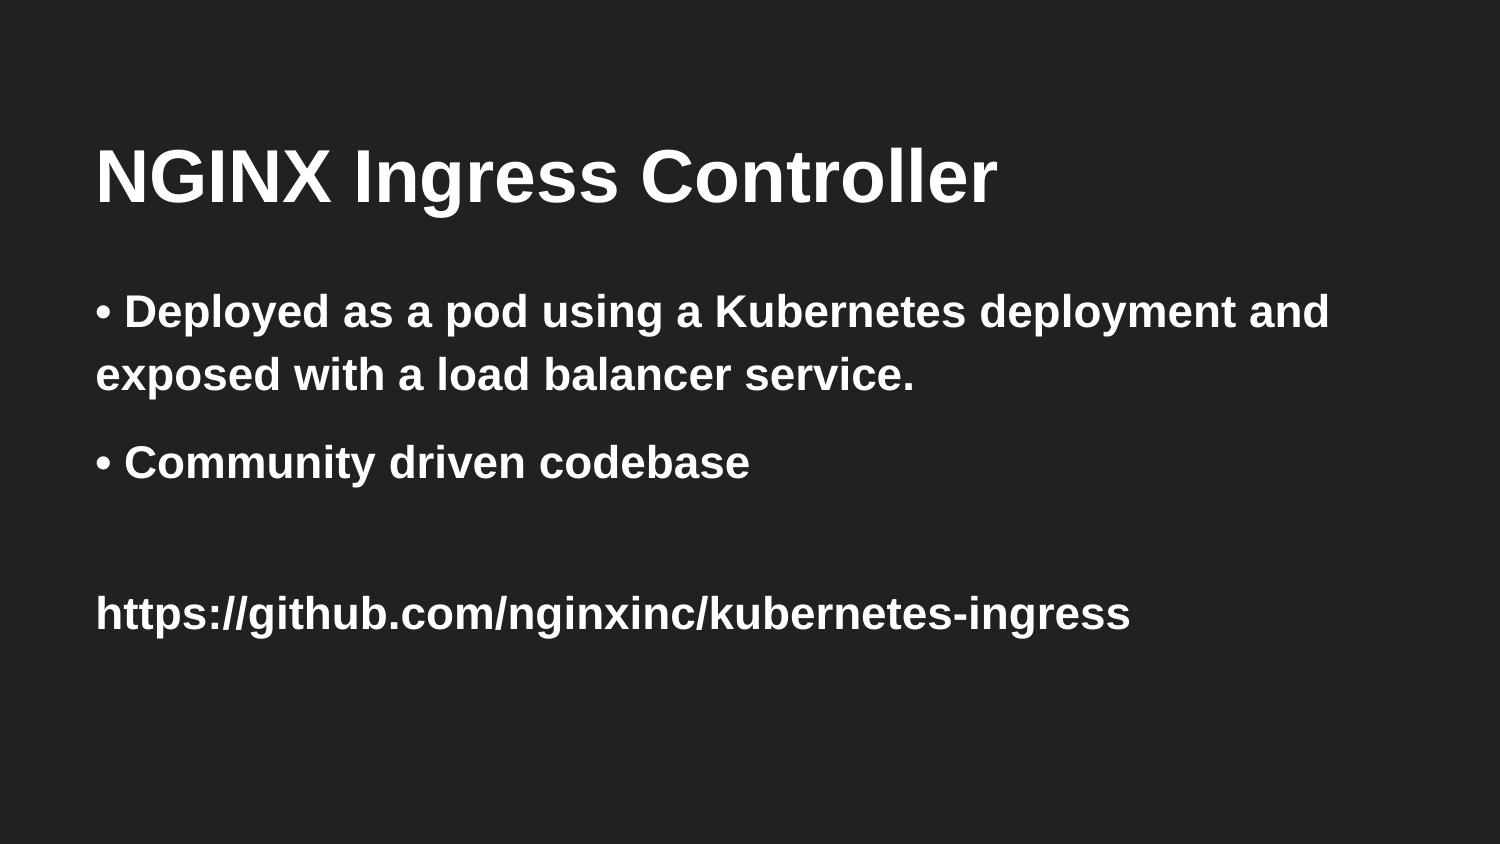

# NGINX Ingress Controller

• Deployed as a pod using a Kubernetes deployment and exposed with a load balancer service.
• Community driven codebase

https://github.com/nginxinc/kubernetes-ingress